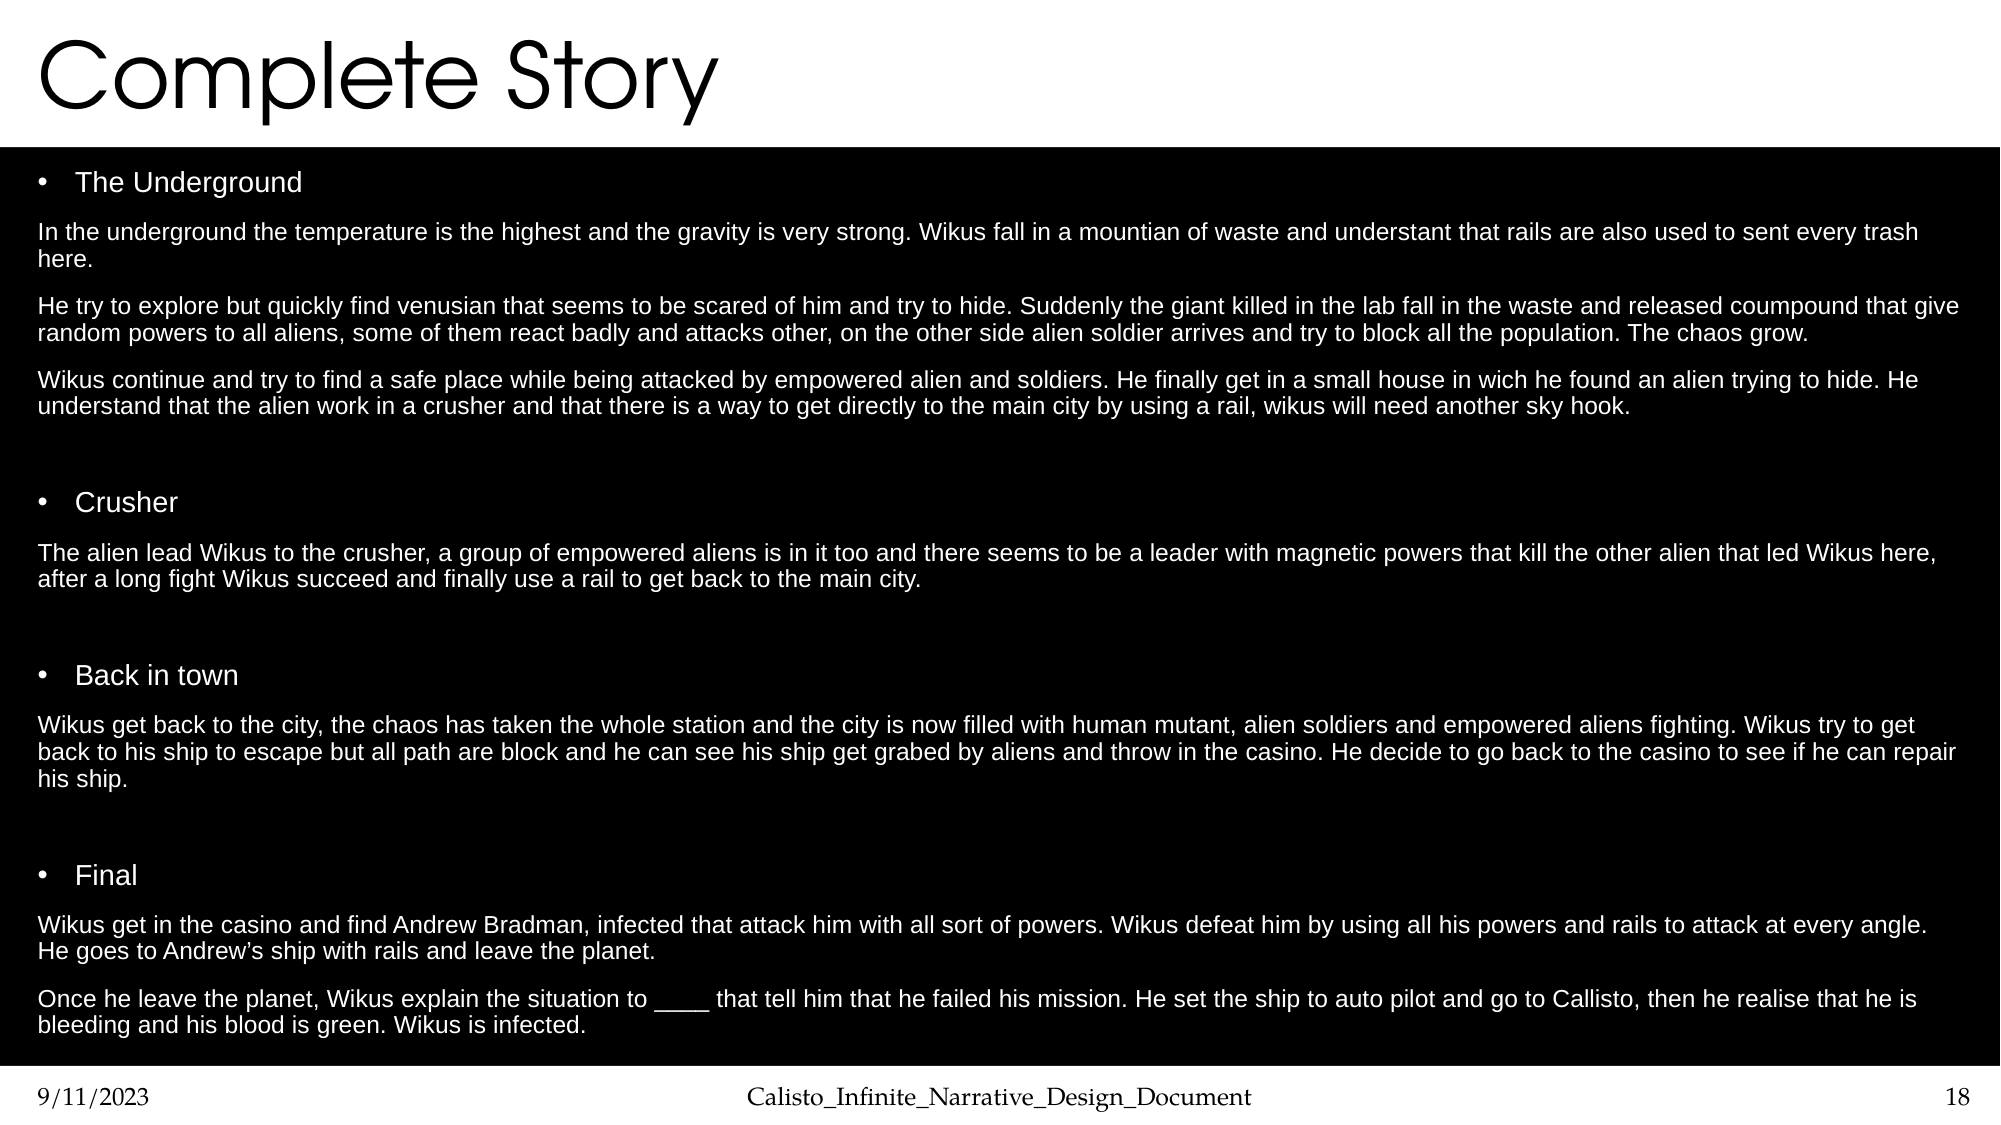

# Complete Story
The Underground
In the underground the temperature is the highest and the gravity is very strong. Wikus fall in a mountian of waste and understant that rails are also used to sent every trash here.
He try to explore but quickly find venusian that seems to be scared of him and try to hide. Suddenly the giant killed in the lab fall in the waste and released coumpound that give random powers to all aliens, some of them react badly and attacks other, on the other side alien soldier arrives and try to block all the population. The chaos grow.
Wikus continue and try to find a safe place while being attacked by empowered alien and soldiers. He finally get in a small house in wich he found an alien trying to hide. He understand that the alien work in a crusher and that there is a way to get directly to the main city by using a rail, wikus will need another sky hook.

Crusher
The alien lead Wikus to the crusher, a group of empowered aliens is in it too and there seems to be a leader with magnetic powers that kill the other alien that led Wikus here, after a long fight Wikus succeed and finally use a rail to get back to the main city.

Back in town
Wikus get back to the city, the chaos has taken the whole station and the city is now filled with human mutant, alien soldiers and empowered aliens fighting. Wikus try to get back to his ship to escape but all path are block and he can see his ship get grabed by aliens and throw in the casino. He decide to go back to the casino to see if he can repair his ship.

Final
Wikus get in the casino and find Andrew Bradman, infected that attack him with all sort of powers. Wikus defeat him by using all his powers and rails to attack at every angle. He goes to Andrew’s ship with rails and leave the planet.
Once he leave the planet, Wikus explain the situation to ____ that tell him that he failed his mission. He set the ship to auto pilot and go to Callisto, then he realise that he is bleeding and his blood is green. Wikus is infected.
9/11/2023
Calisto_Infinite_Narrative_Design_Document
18